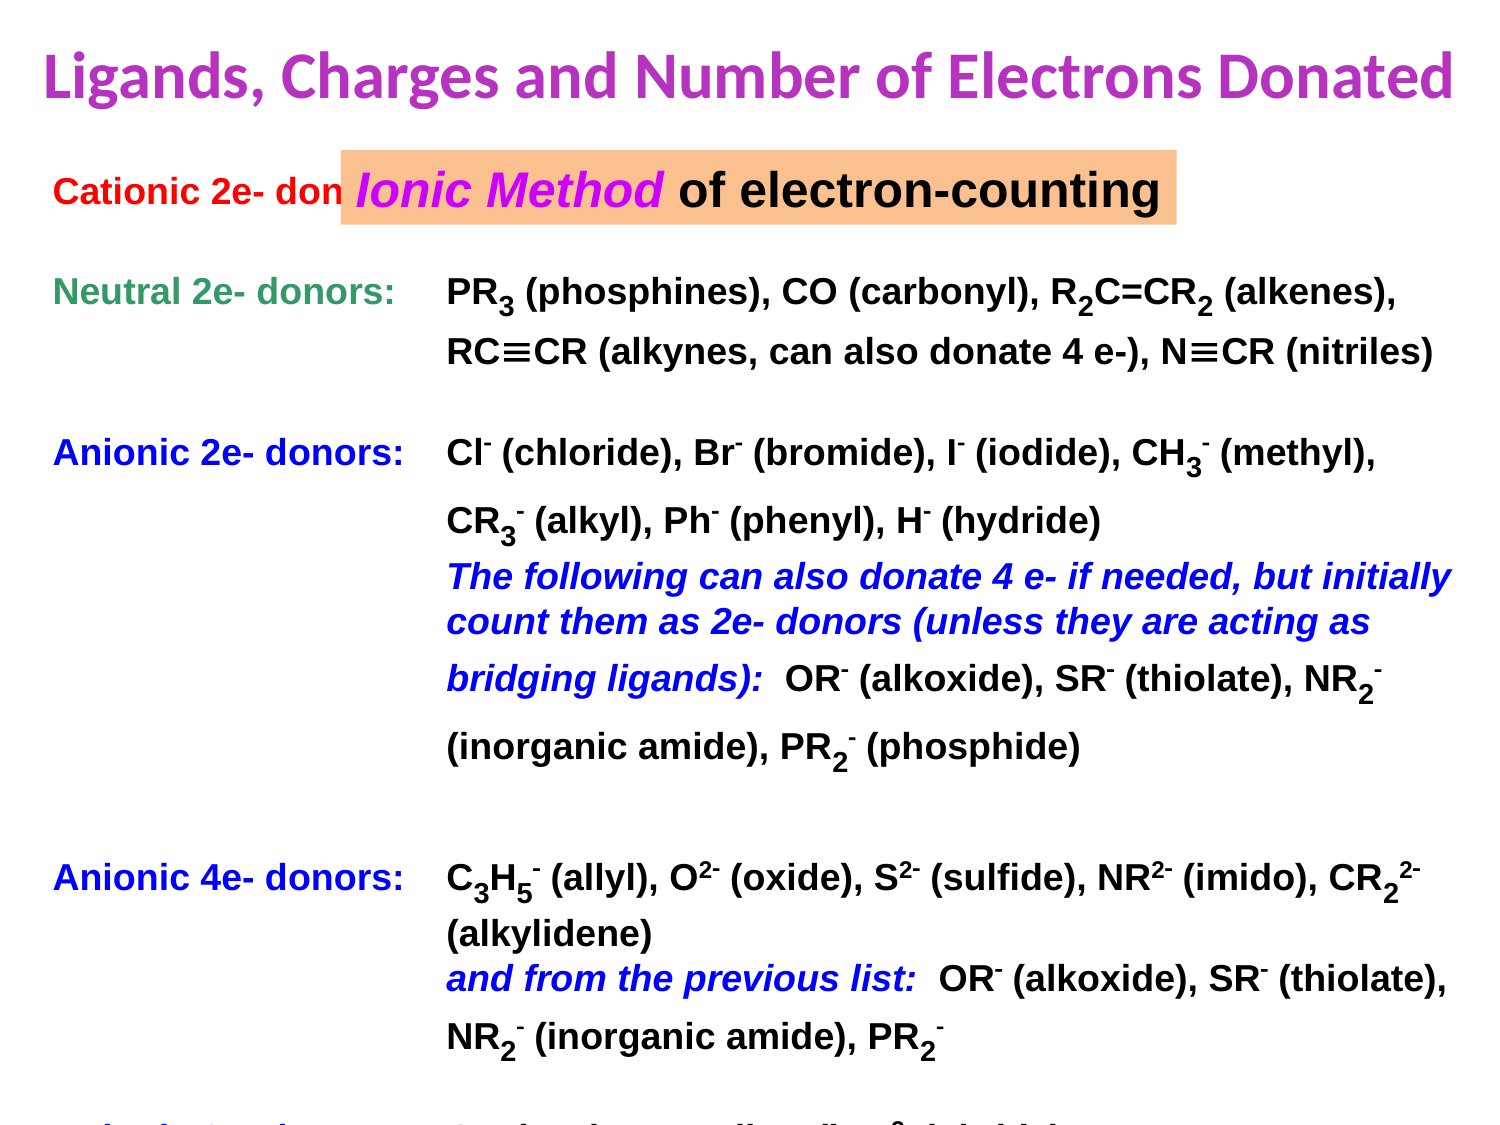

Ligands, Charges and Number of Electrons Donated
Ionic Method of electron-counting
Cationic 2e- donor:	NO+ (nitrosyl)

Neutral 2e- donors:  	PR3 (phosphines), CO (carbonyl), R2C=CR2 (alkenes), RC≡CR (alkynes, can also donate 4 e-), N≡CR (nitriles)

Anionic 2e- donors:	Cl− (chloride), Br− (bromide), I− (iodide), CH3− (methyl), CR3− (alkyl), Ph− (phenyl), H− (hydride)
The following can also donate 4 e- if needed, but initially count them as 2e- donors (unless they are acting as bridging ligands):  OR− (alkoxide), SR− (thiolate), NR2− (inorganic amide), PR2− (phosphide)

Anionic 4e- donors:	C3H5− (allyl), O2− (oxide), S2− (sulfide), NR2− (imido), CR22− (alkylidene)
and from the previous list:  OR− (alkoxide), SR− (thiolate), NR2− (inorganic amide), PR2−

Anionic 6e- donors:	Cp− (cyclopentadienyl), N3− (nitride)